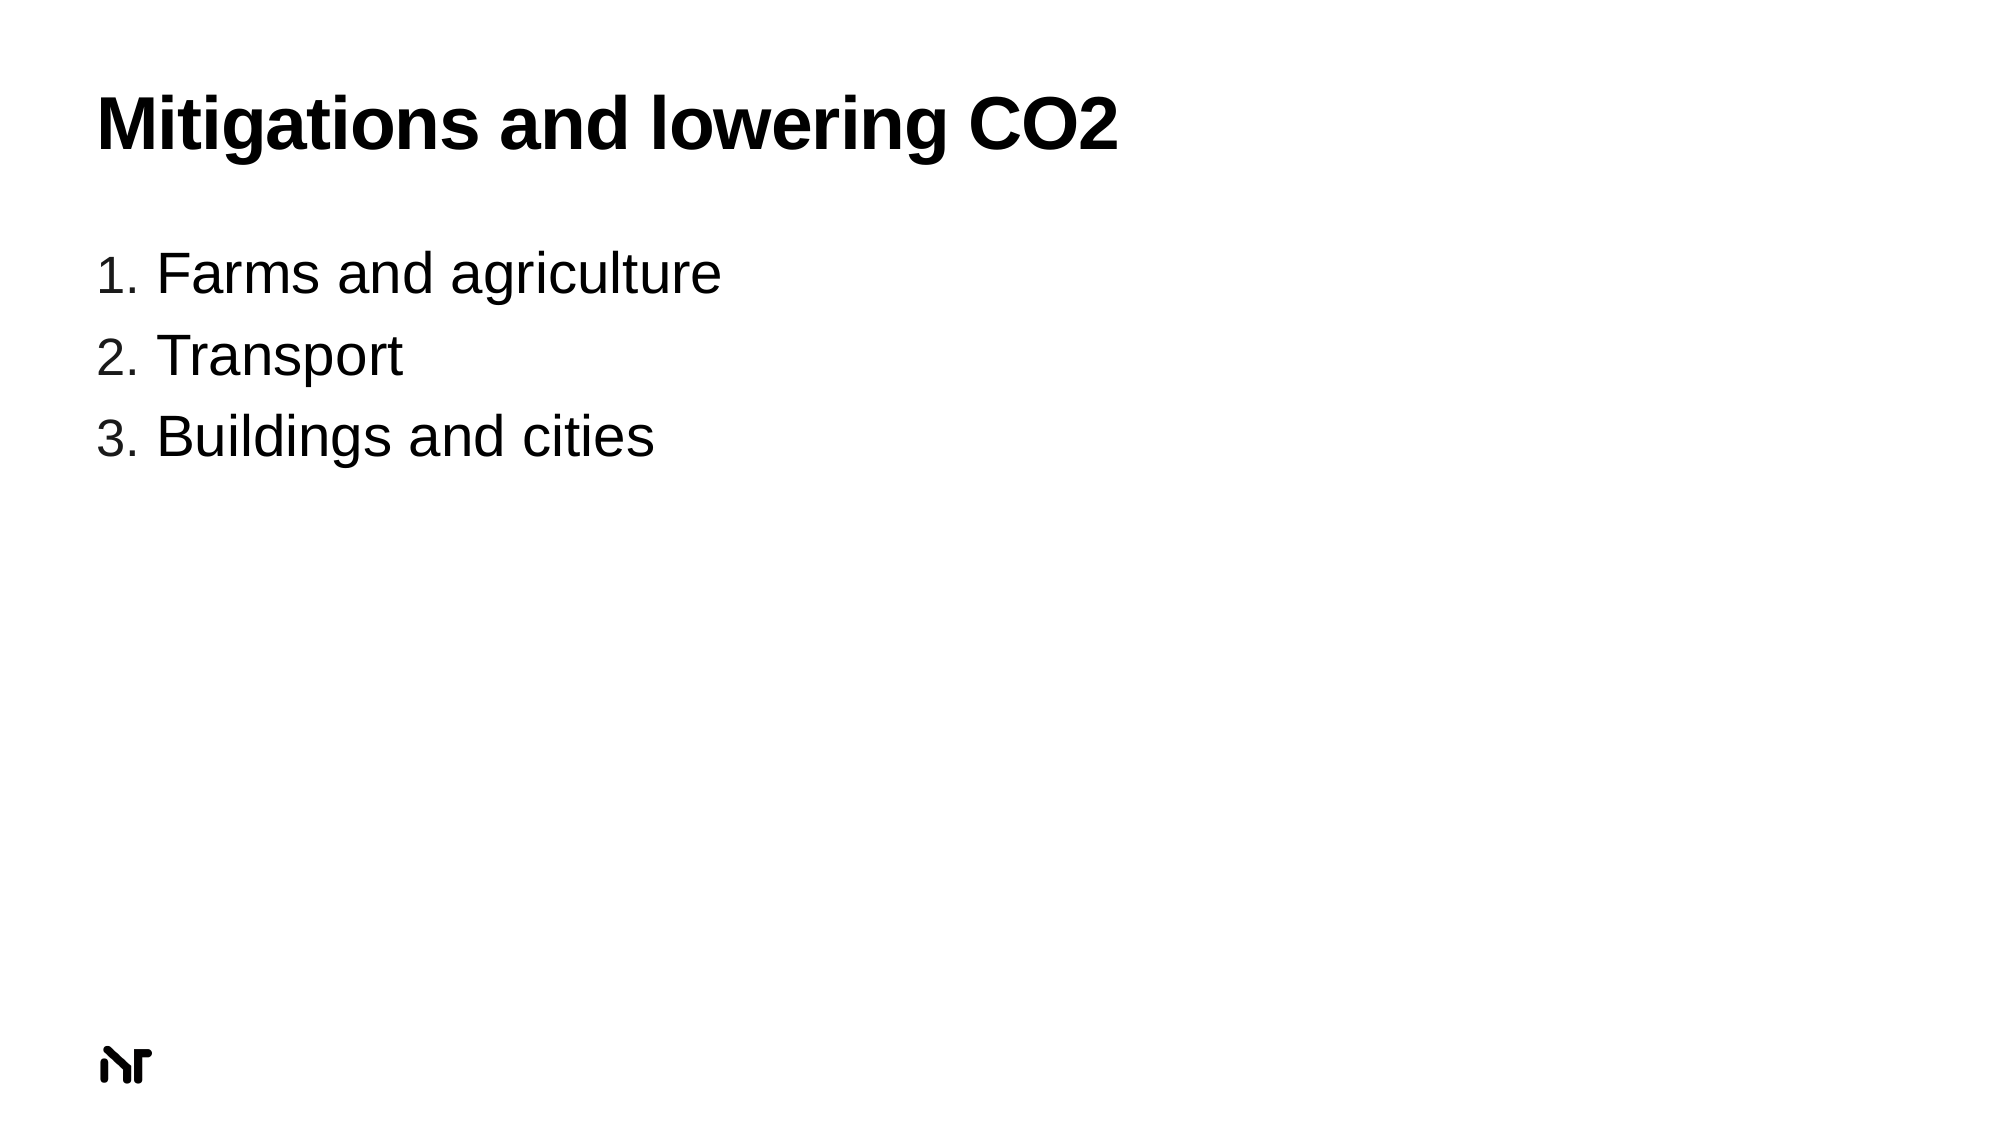

# Mitigations and lowering CO2
 Farms and agriculture
 Transport
 Buildings and cities